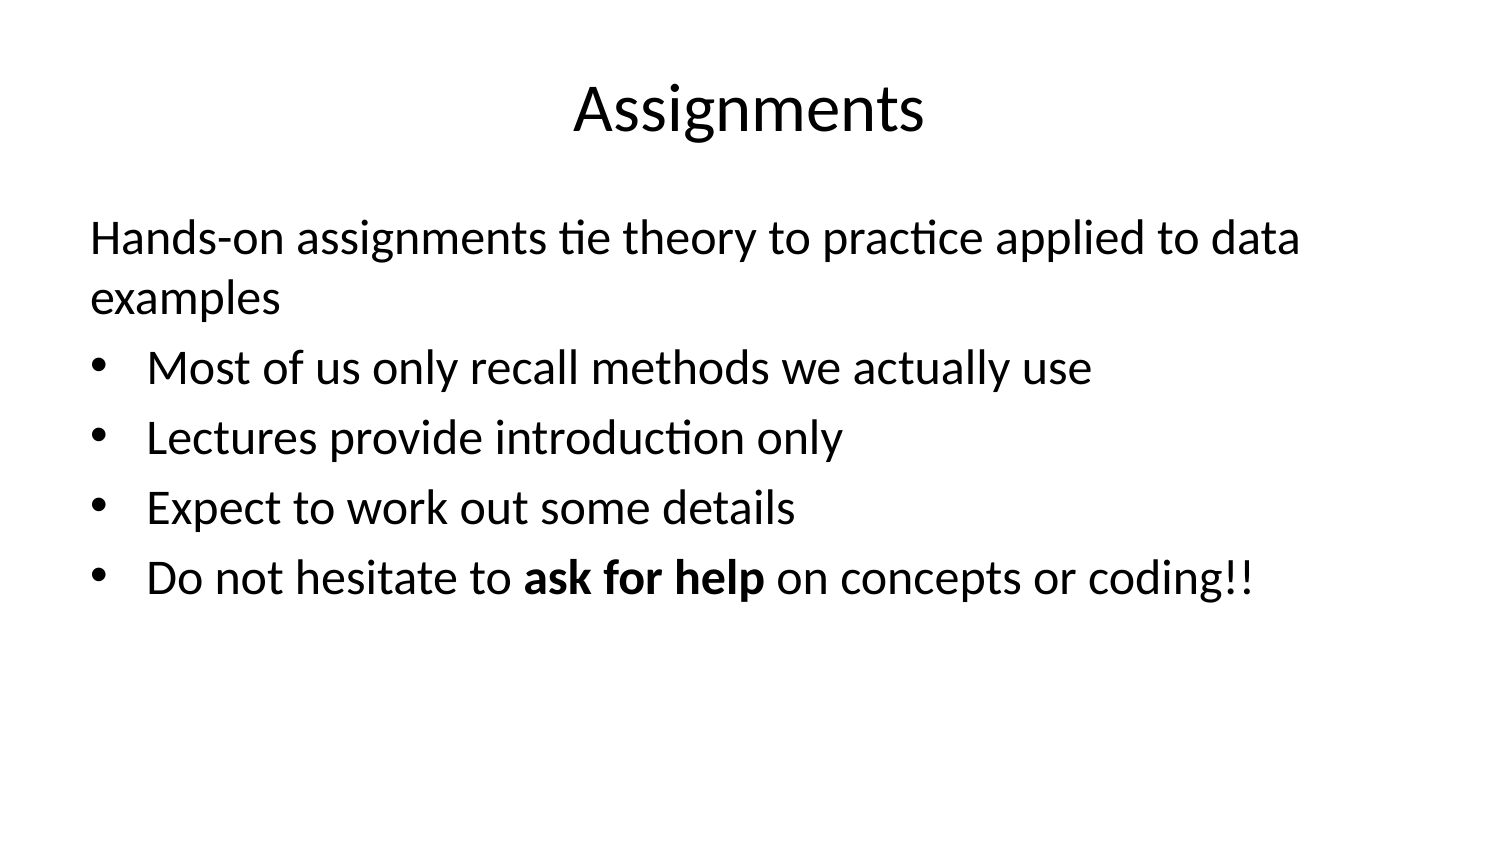

# Assignments
Hands-on assignments tie theory to practice applied to data examples
Most of us only recall methods we actually use
Lectures provide introduction only
Expect to work out some details
Do not hesitate to ask for help on concepts or coding!!